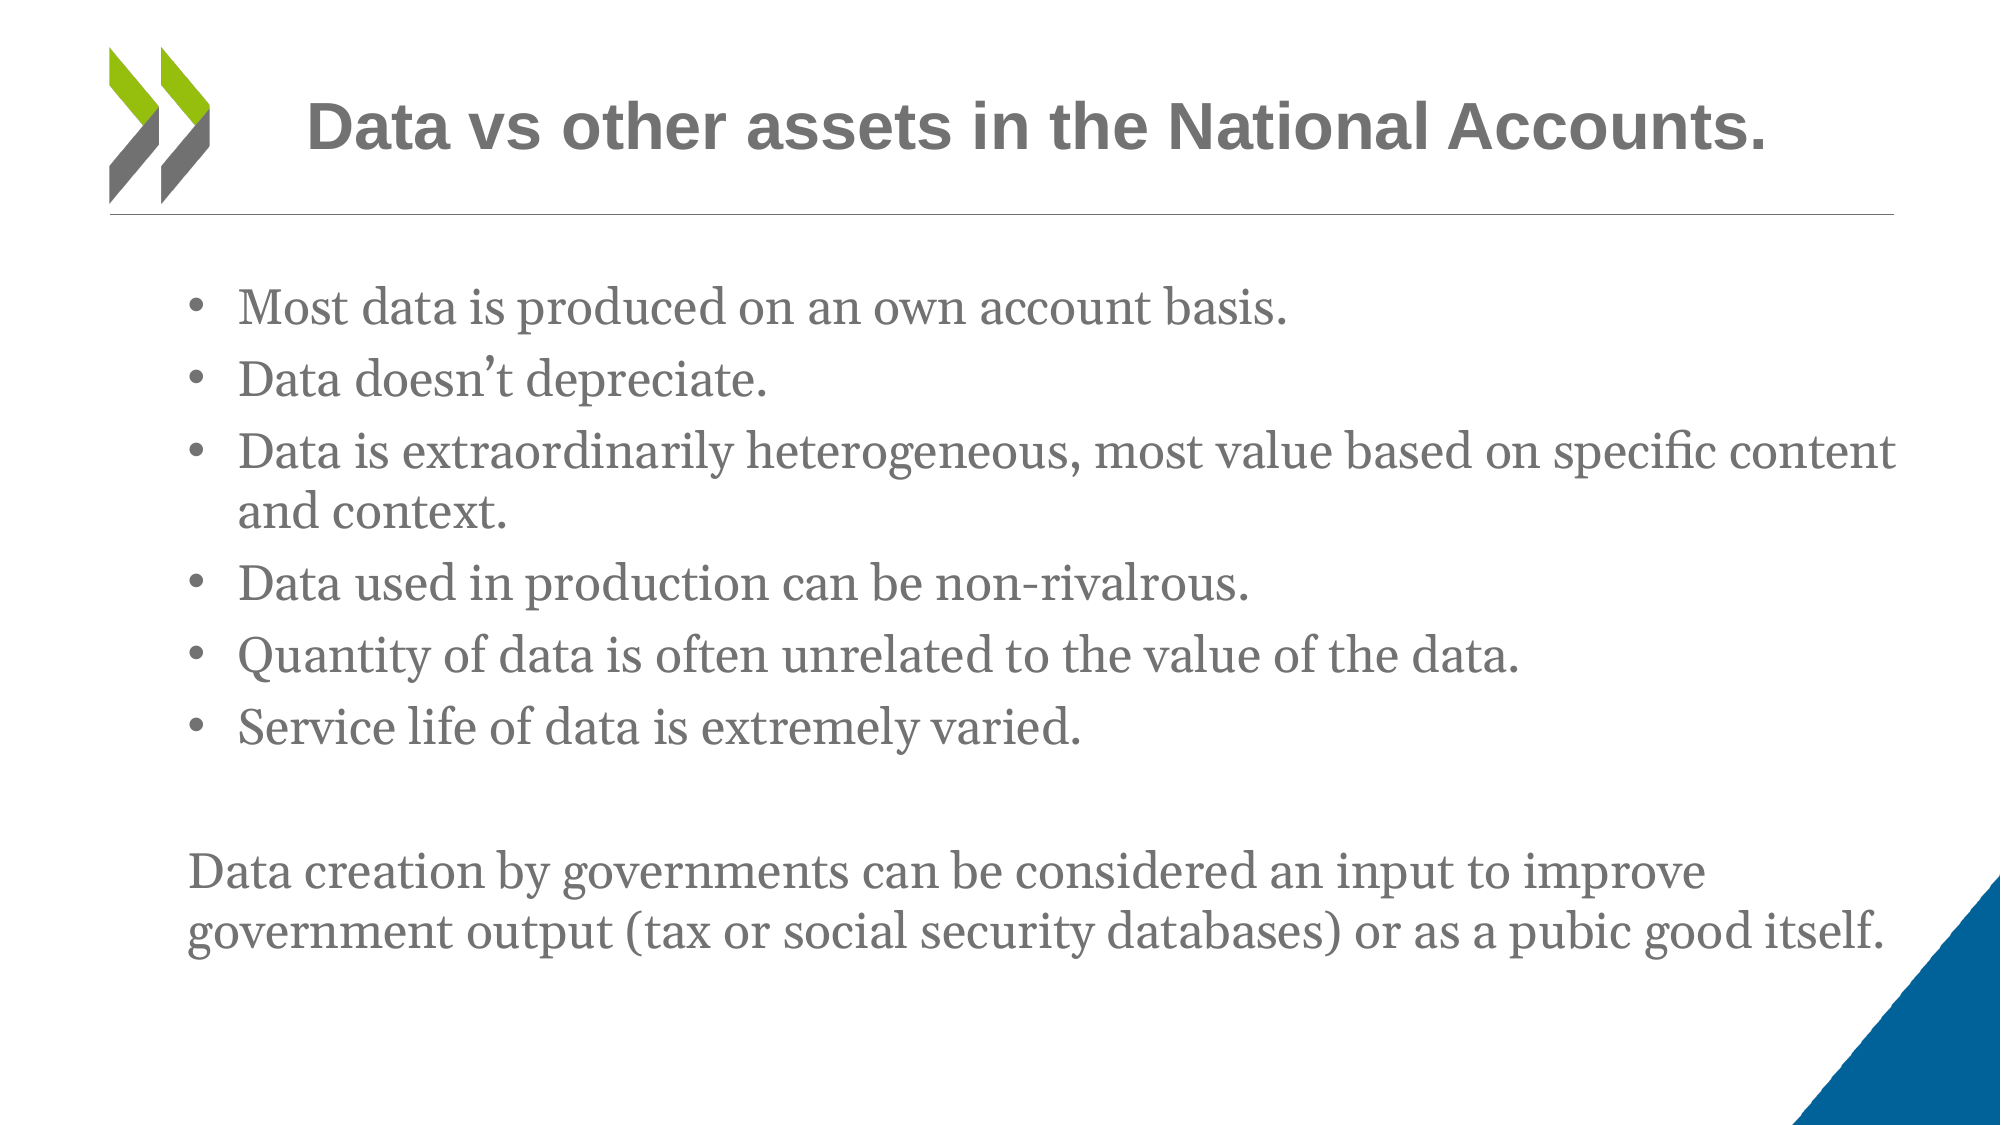

# Data vs other assets in the National Accounts.
Most data is produced on an own account basis.
Data doesn’t depreciate.
Data is extraordinarily heterogeneous, most value based on specific content and context.
Data used in production can be non-rivalrous.
Quantity of data is often unrelated to the value of the data.
Service life of data is extremely varied.

Data creation by governments can be considered an input to improve government output (tax or social security databases) or as a pubic good itself.